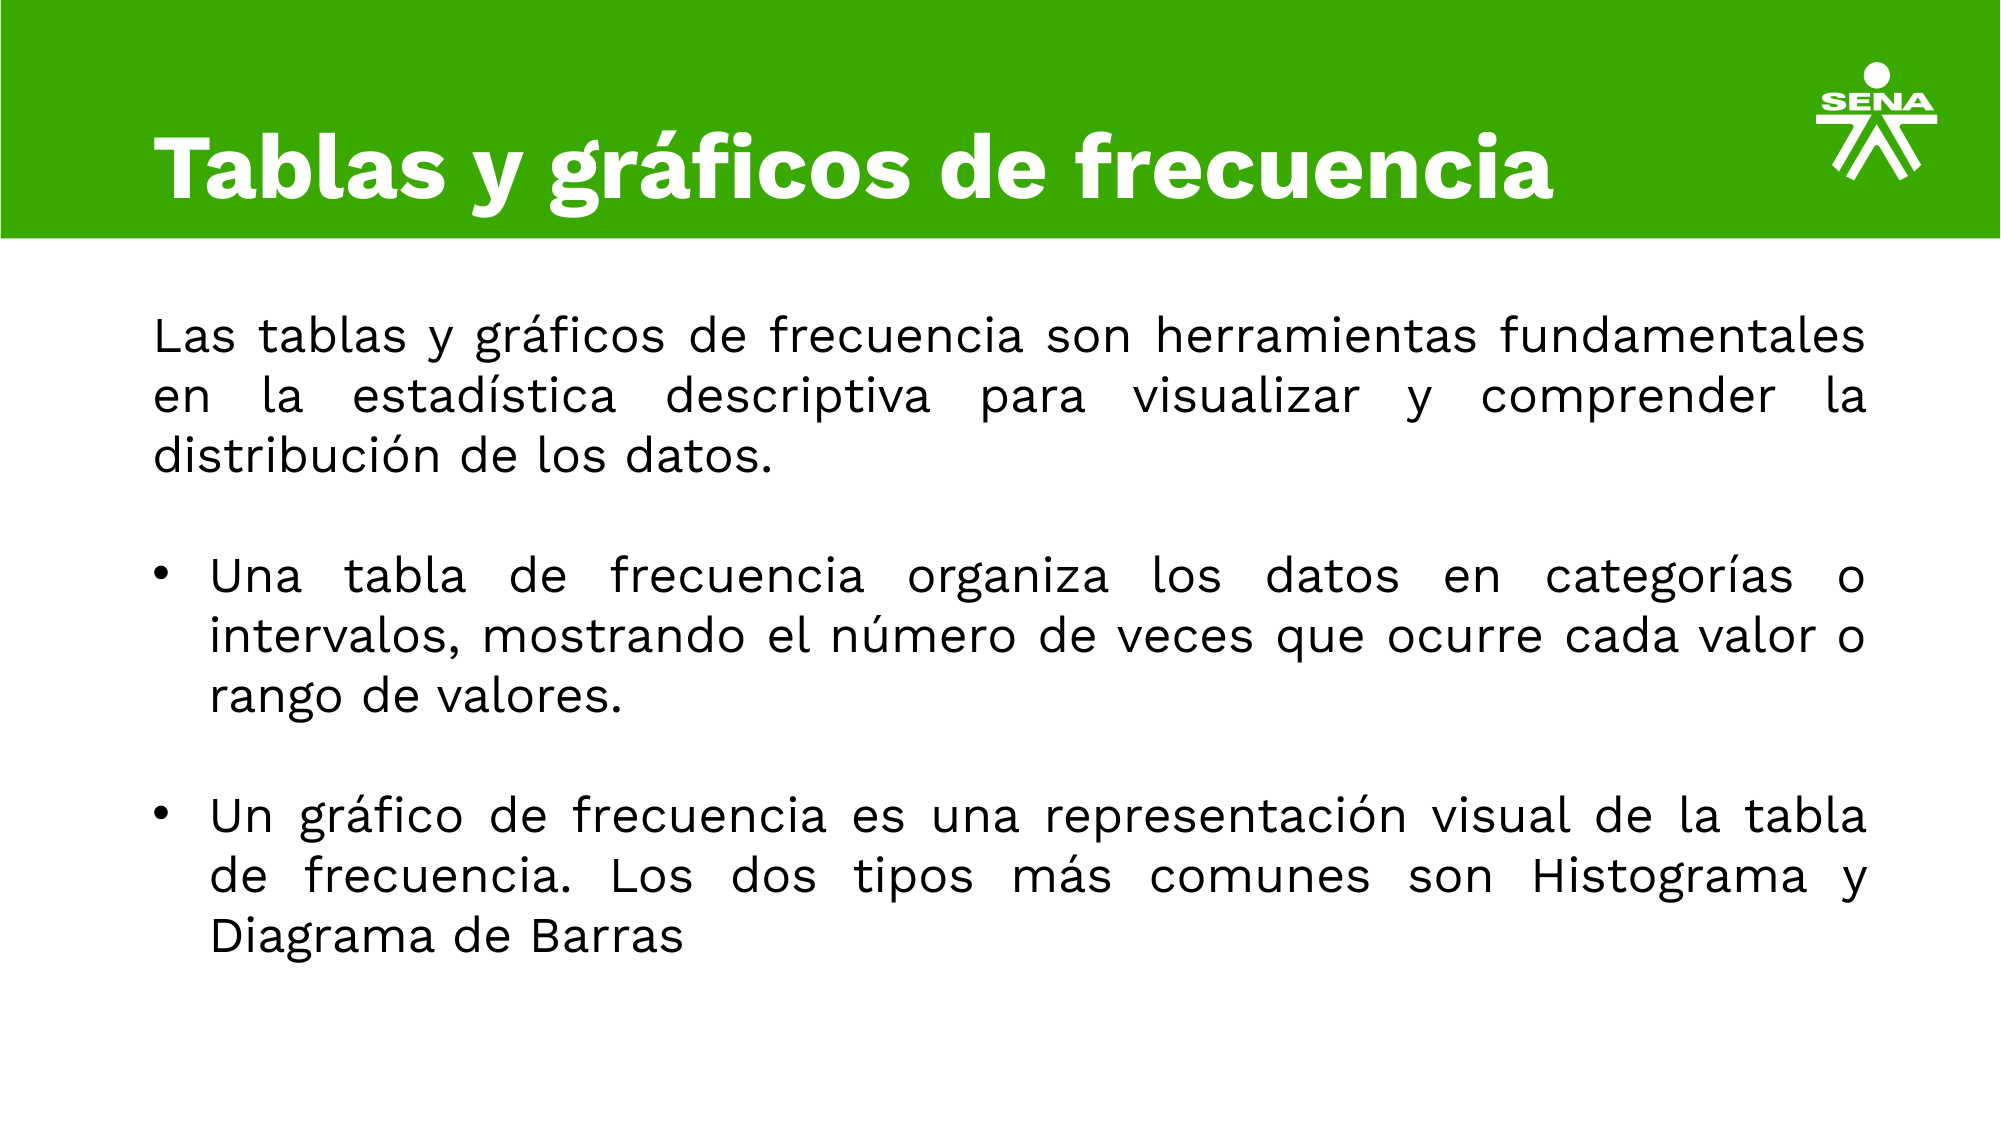

# Tablas y gráficos de frecuencia
Las tablas y gráficos de frecuencia son herramientas fundamentales en la estadística descriptiva para visualizar y comprender la distribución de los datos.

Una tabla de frecuencia organiza los datos en categorías o intervalos, mostrando el número de veces que ocurre cada valor o rango de valores.

Un gráfico de frecuencia es una representación visual de la tabla de frecuencia. Los dos tipos más comunes son Histograma y Diagrama de Barras